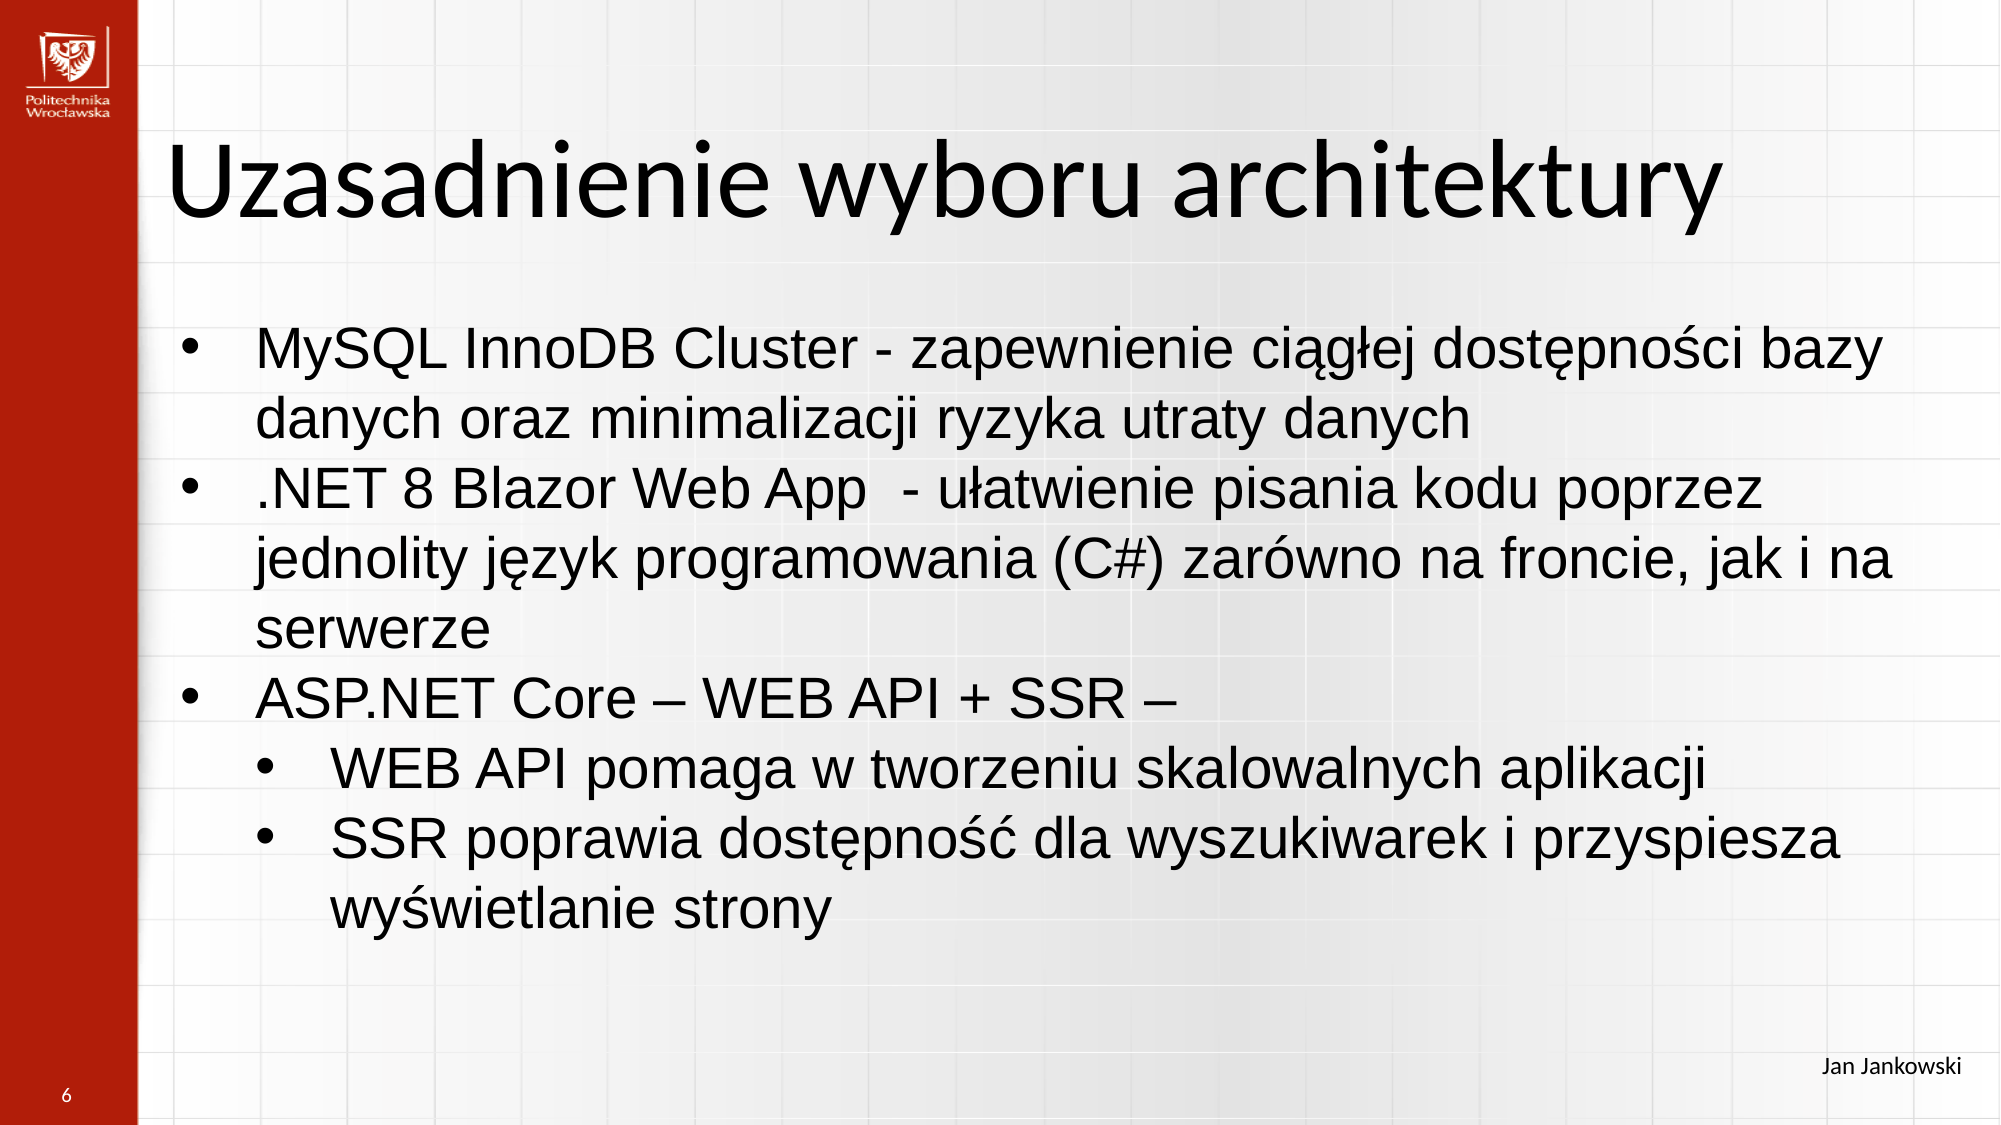

Uzasadnienie wyboru architektury

MySQL InnoDB Cluster - zapewnienie ciągłej dostępności bazy danych oraz minimalizacji ryzyka utraty danych
.NET 8 Blazor Web App  - ułatwienie pisania kodu poprzez jednolity język programowania (C#) zarówno na froncie, jak i na serwerze
ASP.NET Core – WEB API + SSR –
WEB API pomaga w tworzeniu skalowalnych aplikacji
SSR poprawia dostępność dla wyszukiwarek i przyspiesza wyświetlanie strony
Jan Jankowski